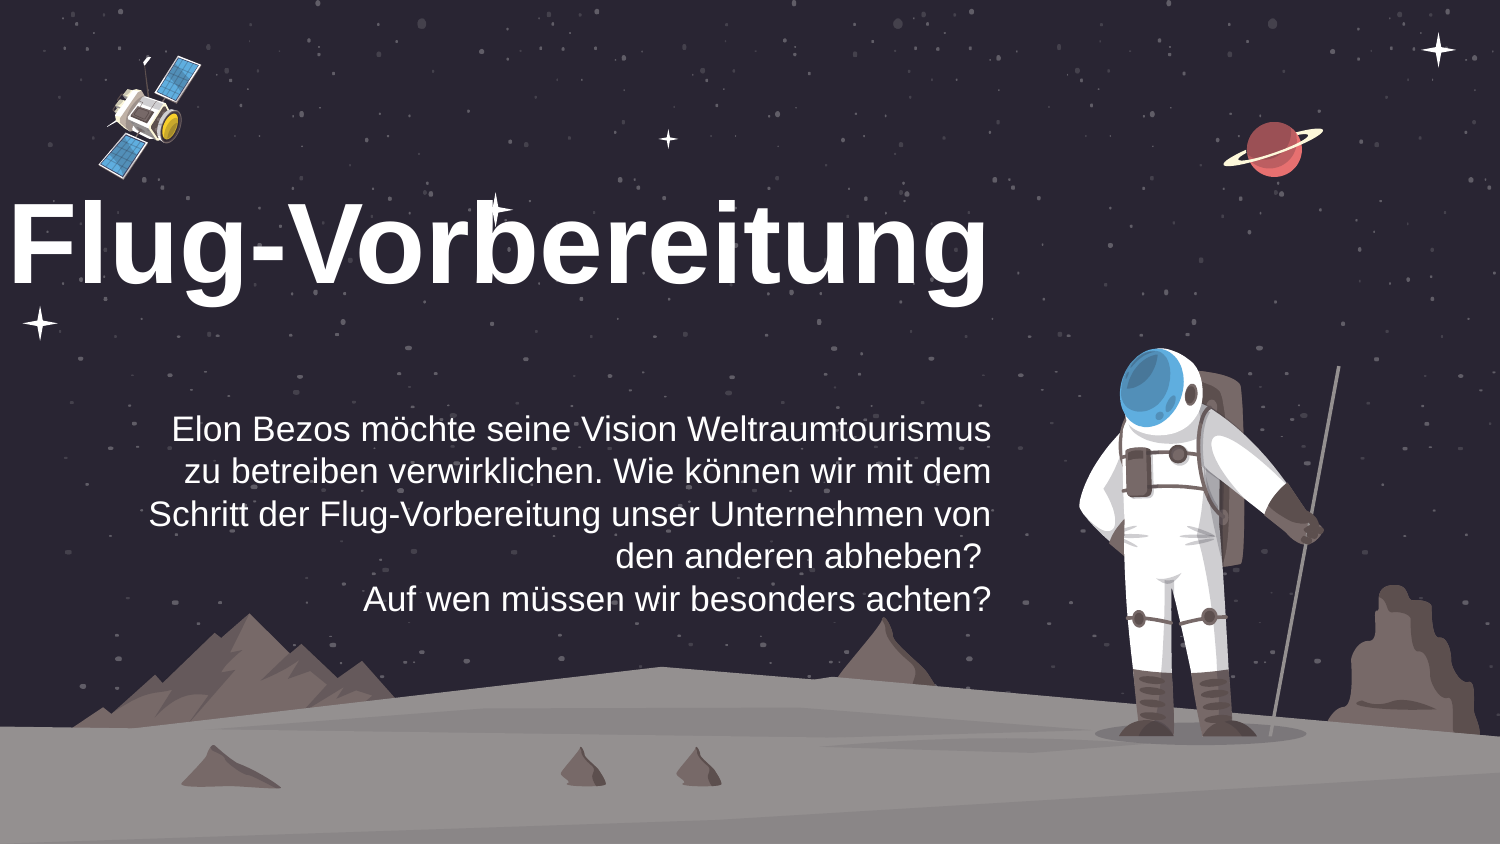

# Flug-Vorbereitung

Elon Bezos möchte seine Vision Weltraumtourismus zu betreiben verwirklichen. Wie können wir mit dem Schritt der Flug-Vorbereitung unser Unternehmen von den anderen abheben?
Auf wen müssen wir besonders achten?